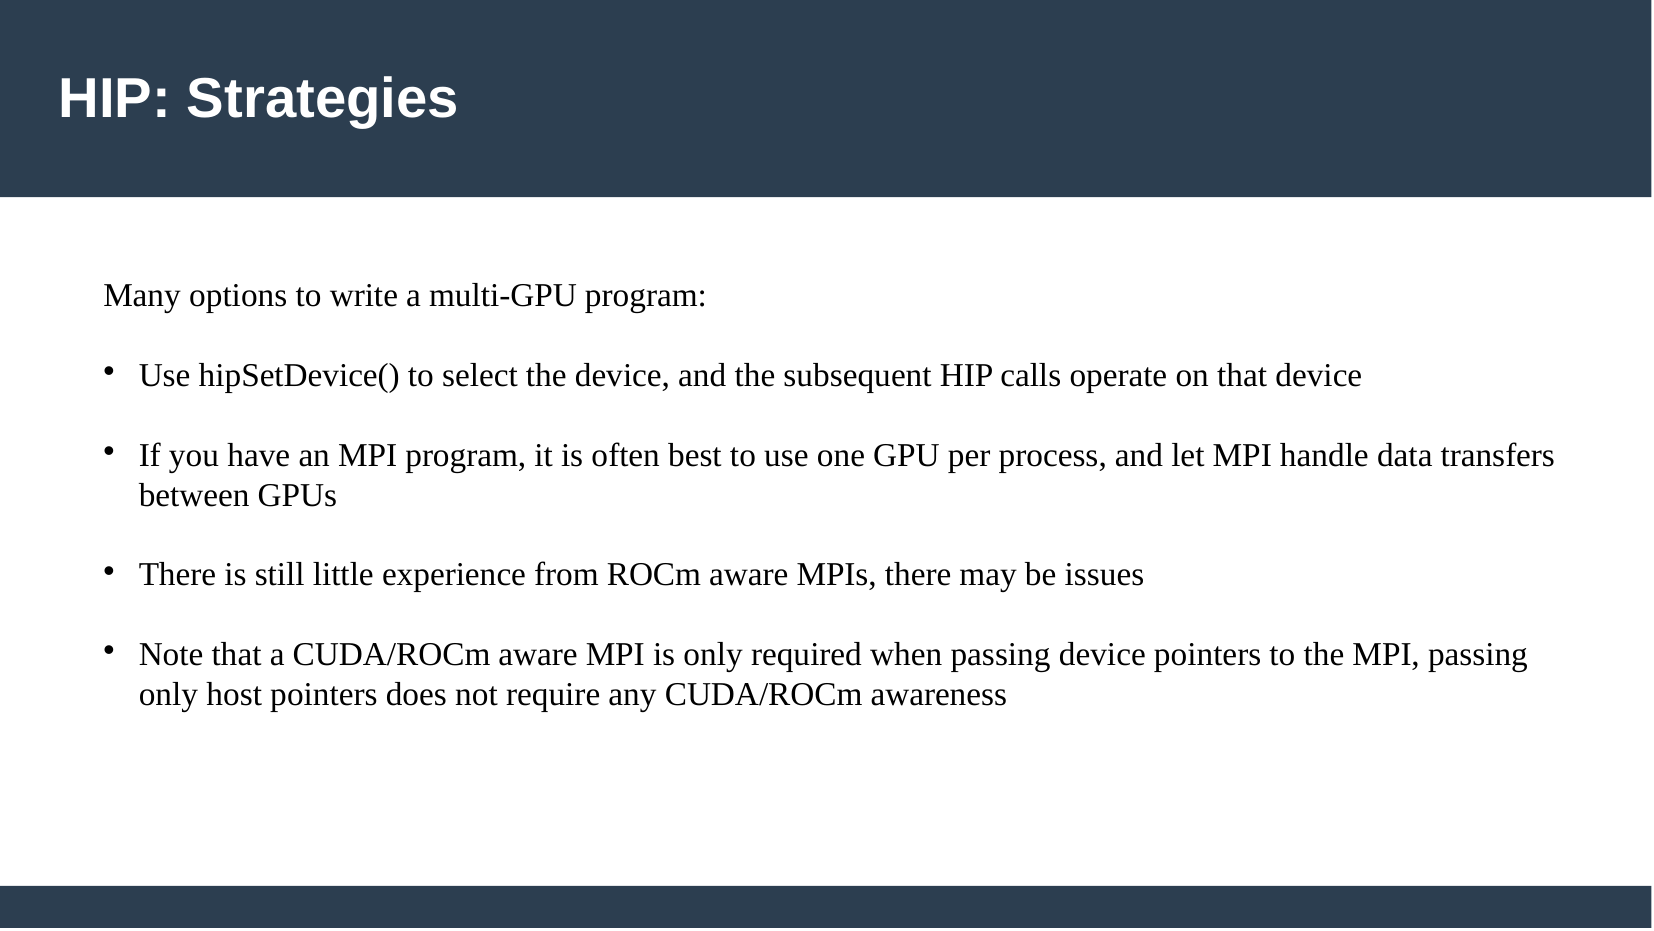

HIP: Strategies
Many options to write a multi-GPU program:

Use hipSetDevice() to select the device, and the subsequent HIP calls operate on that device

If you have an MPI program, it is often best to use one GPU per process, and let MPI handle data transfers between GPUs

There is still little experience from ROCm aware MPIs, there may be issues

Note that a CUDA/ROCm aware MPI is only required when passing device pointers to the MPI, passing only host pointers does not require any CUDA/ROCm awareness